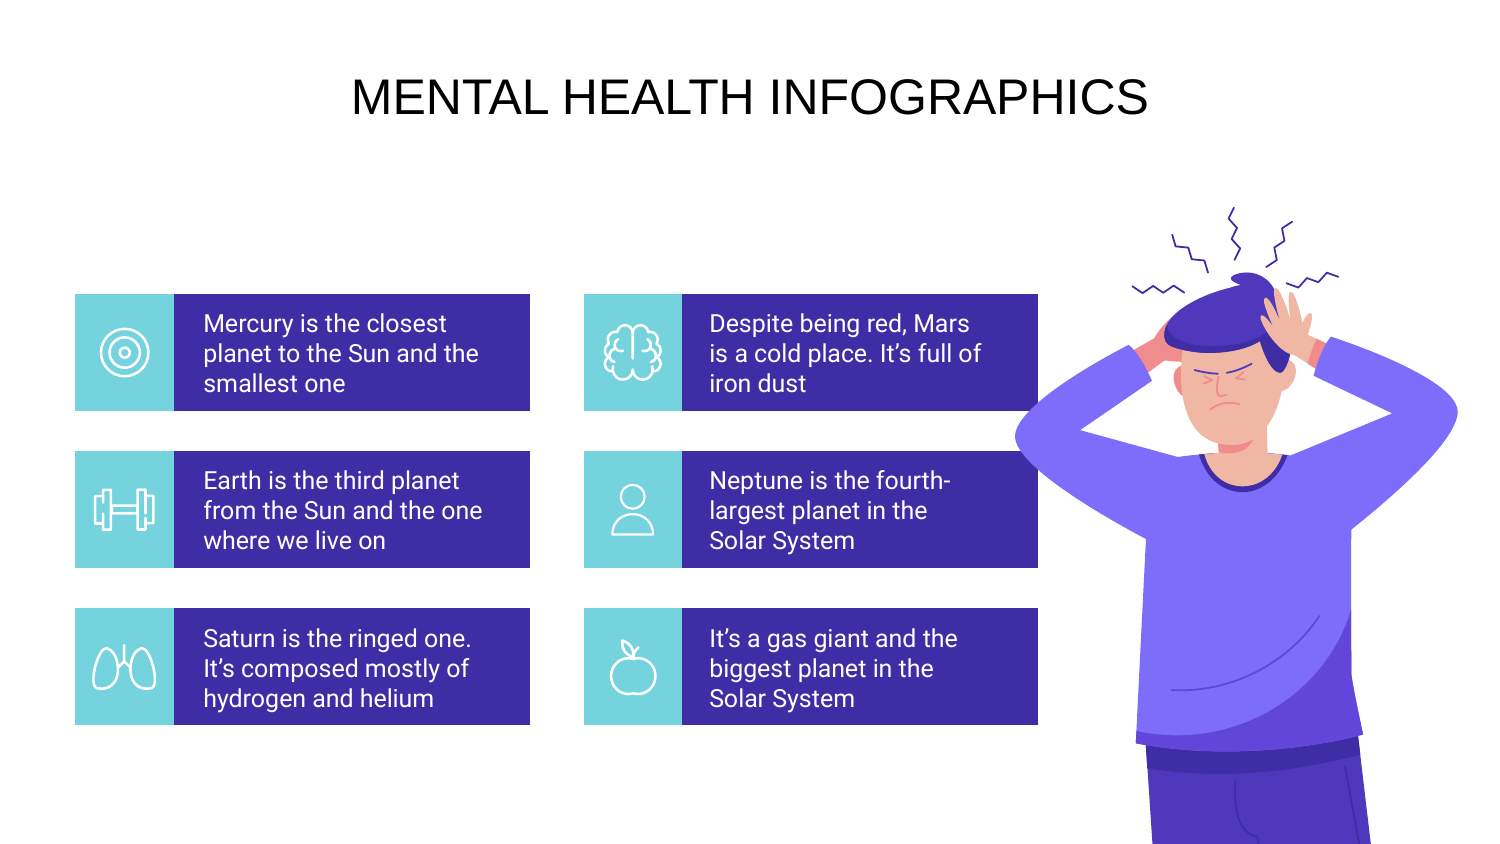

# MENTAL HEALTH INFOGRAPHICS

Mercury is the closest planet to the Sun and the smallest one
Despite being red, Mars is a cold place. It’s full of iron dust

Earth is the third planet from the Sun and the one where we live on
Neptune is the fourth-largest planet in the Solar System

Saturn is the ringed one. It’s composed mostly of hydrogen and helium
It’s a gas giant and the biggest planet in the Solar System